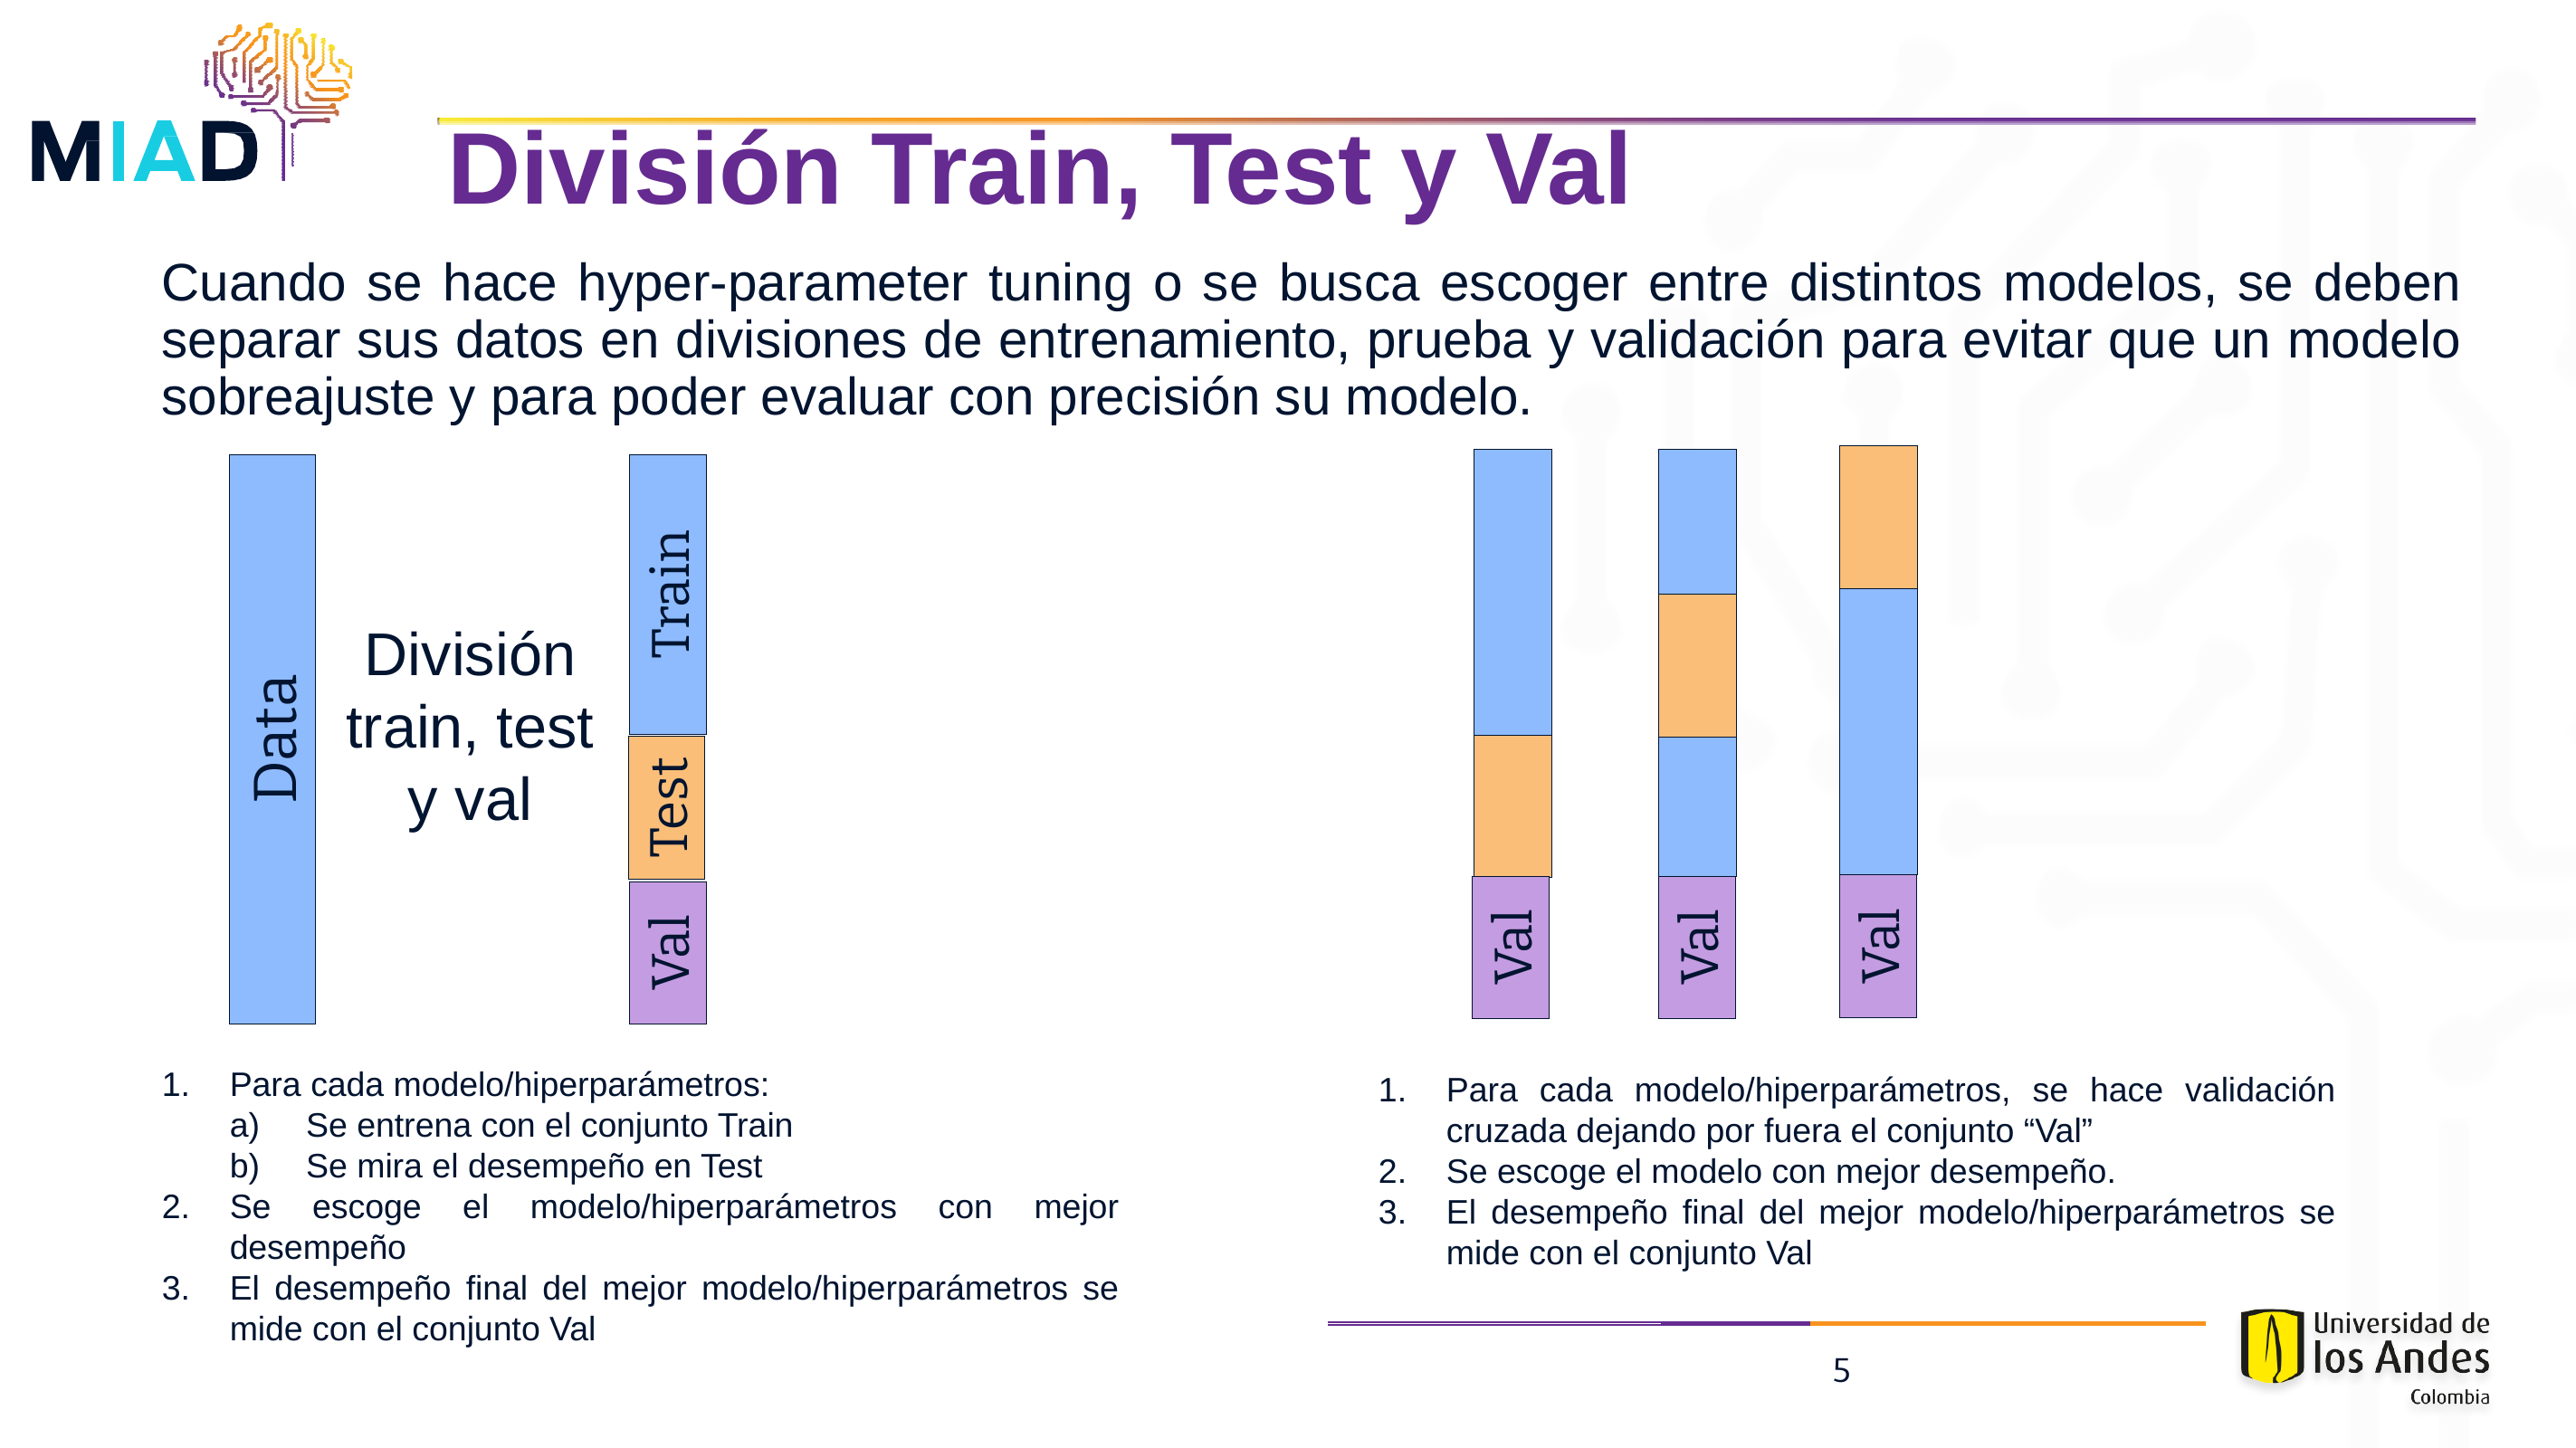

División Train, Test y Val
Cuando se hace hyper-parameter tuning o se busca escoger entre distintos modelos, se deben separar sus datos en divisiones de entrenamiento, prueba y validación para evitar que un modelo sobreajuste y para poder evaluar con precisión su modelo.

Train

División train, test y val
Data

Test
Val
Val
Val
Val
Para cada modelo/hiperparámetros:
Se entrena con el conjunto Train
Se mira el desempeño en Test
Se escoge el modelo/hiperparámetros con mejor desempeño
El desempeño final del mejor modelo/hiperparámetros se mide con el conjunto Val

Para cada modelo/hiperparámetros, se hace validación cruzada dejando por fuera el conjunto “Val”
Se escoge el modelo con mejor desempeño.
El desempeño final del mejor modelo/hiperparámetros se mide con el conjunto Val

5